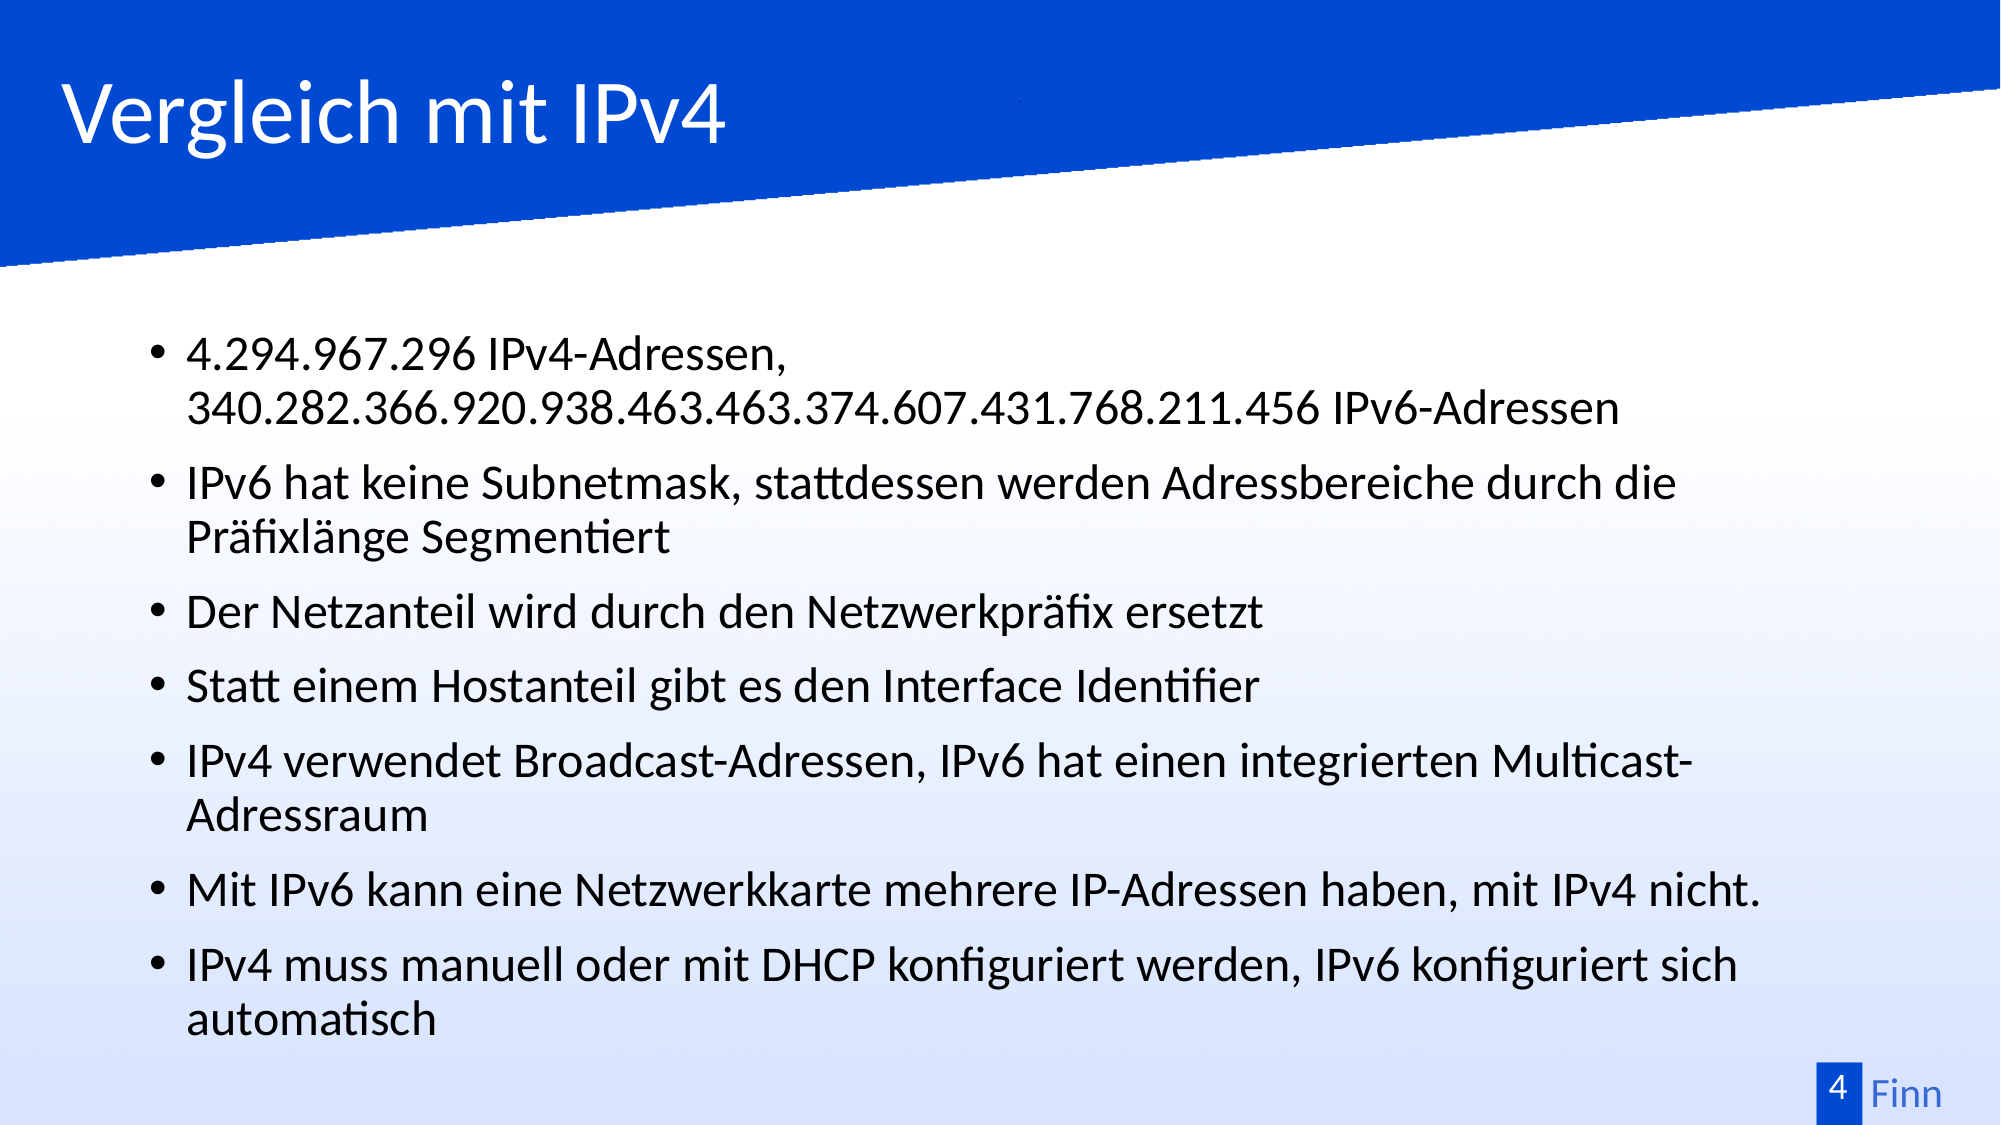

Vergleich mit IPv4
4.294.967.296 IPv4-Adressen, 340.282.366.920.938.463.463.374.607.431.768.211.456 IPv6-Adressen
IPv6 hat keine Subnetmask, stattdessen werden Adressbereiche durch die Präfixlänge Segmentiert
Der Netzanteil wird durch den Netzwerkpräfix ersetzt
Statt einem Hostanteil gibt es den Interface Identifier
IPv4 verwendet Broadcast-Adressen, IPv6 hat einen integrierten Multicast-Adressraum
Mit IPv6 kann eine Netzwerkkarte mehrere IP-Adressen haben, mit IPv4 nicht.
IPv4 muss manuell oder mit DHCP konfiguriert werden, IPv6 konfiguriert sich automatisch

4
Finn